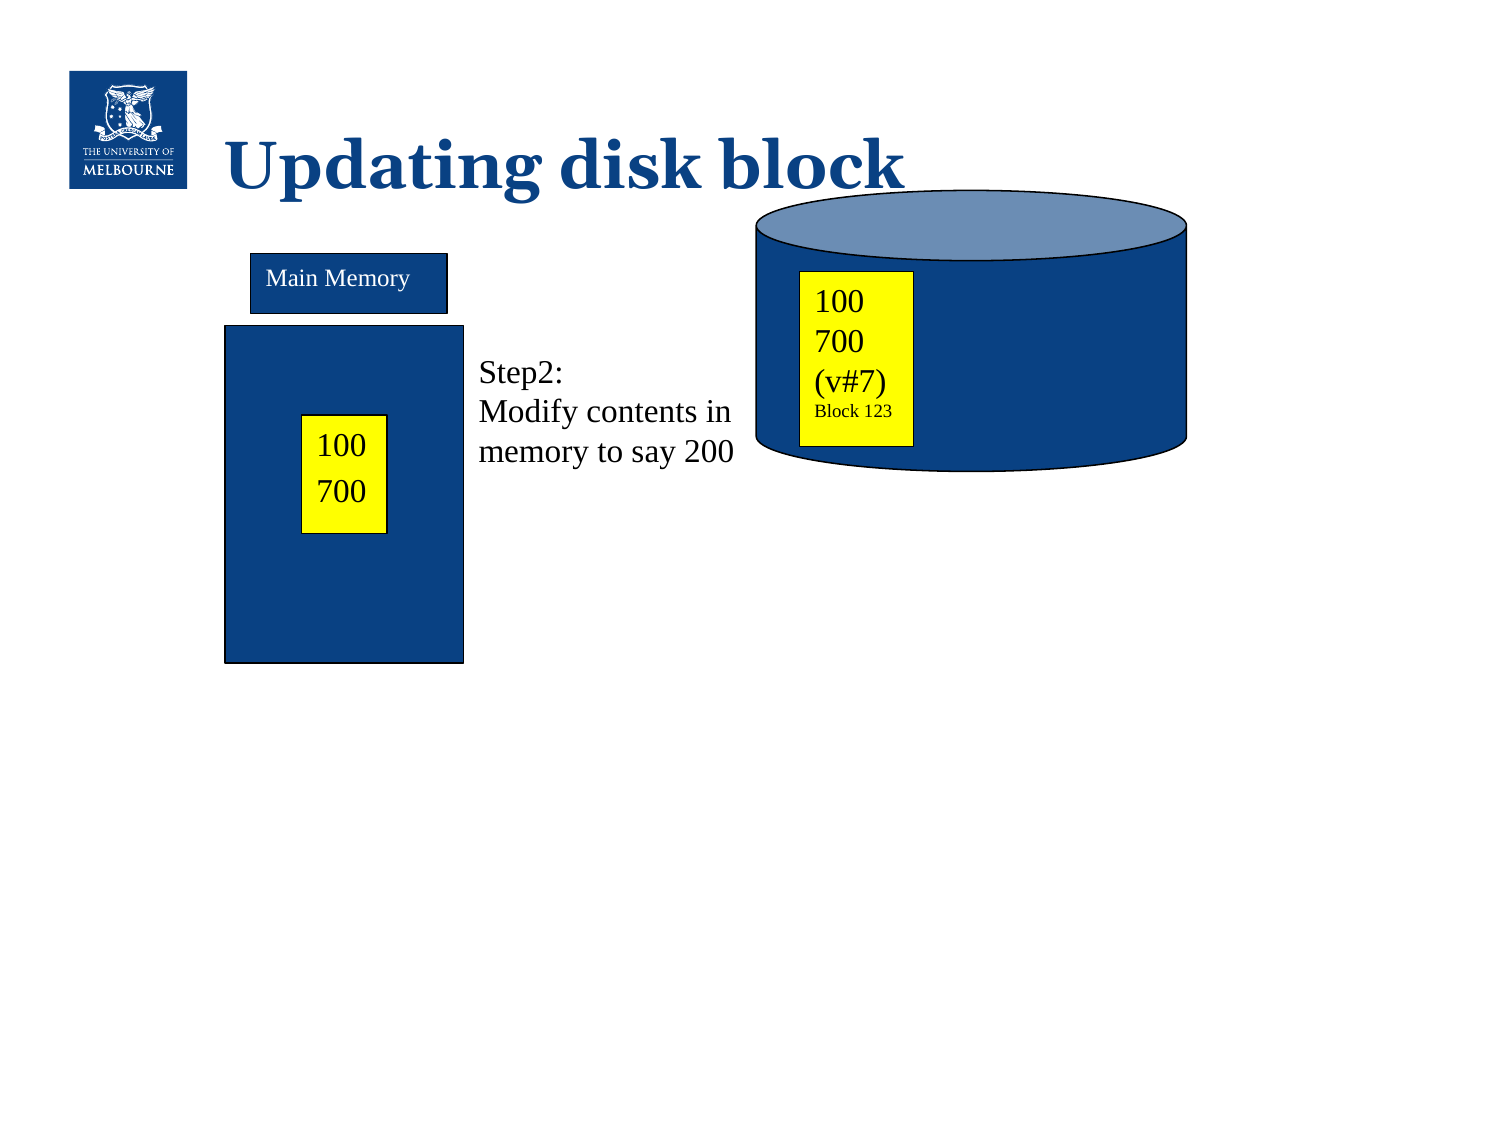

# Updating disk block

Main Memory
100
700
(v#7)
Block 123

Step2:
Modify contents in
memory to say 200
100
700